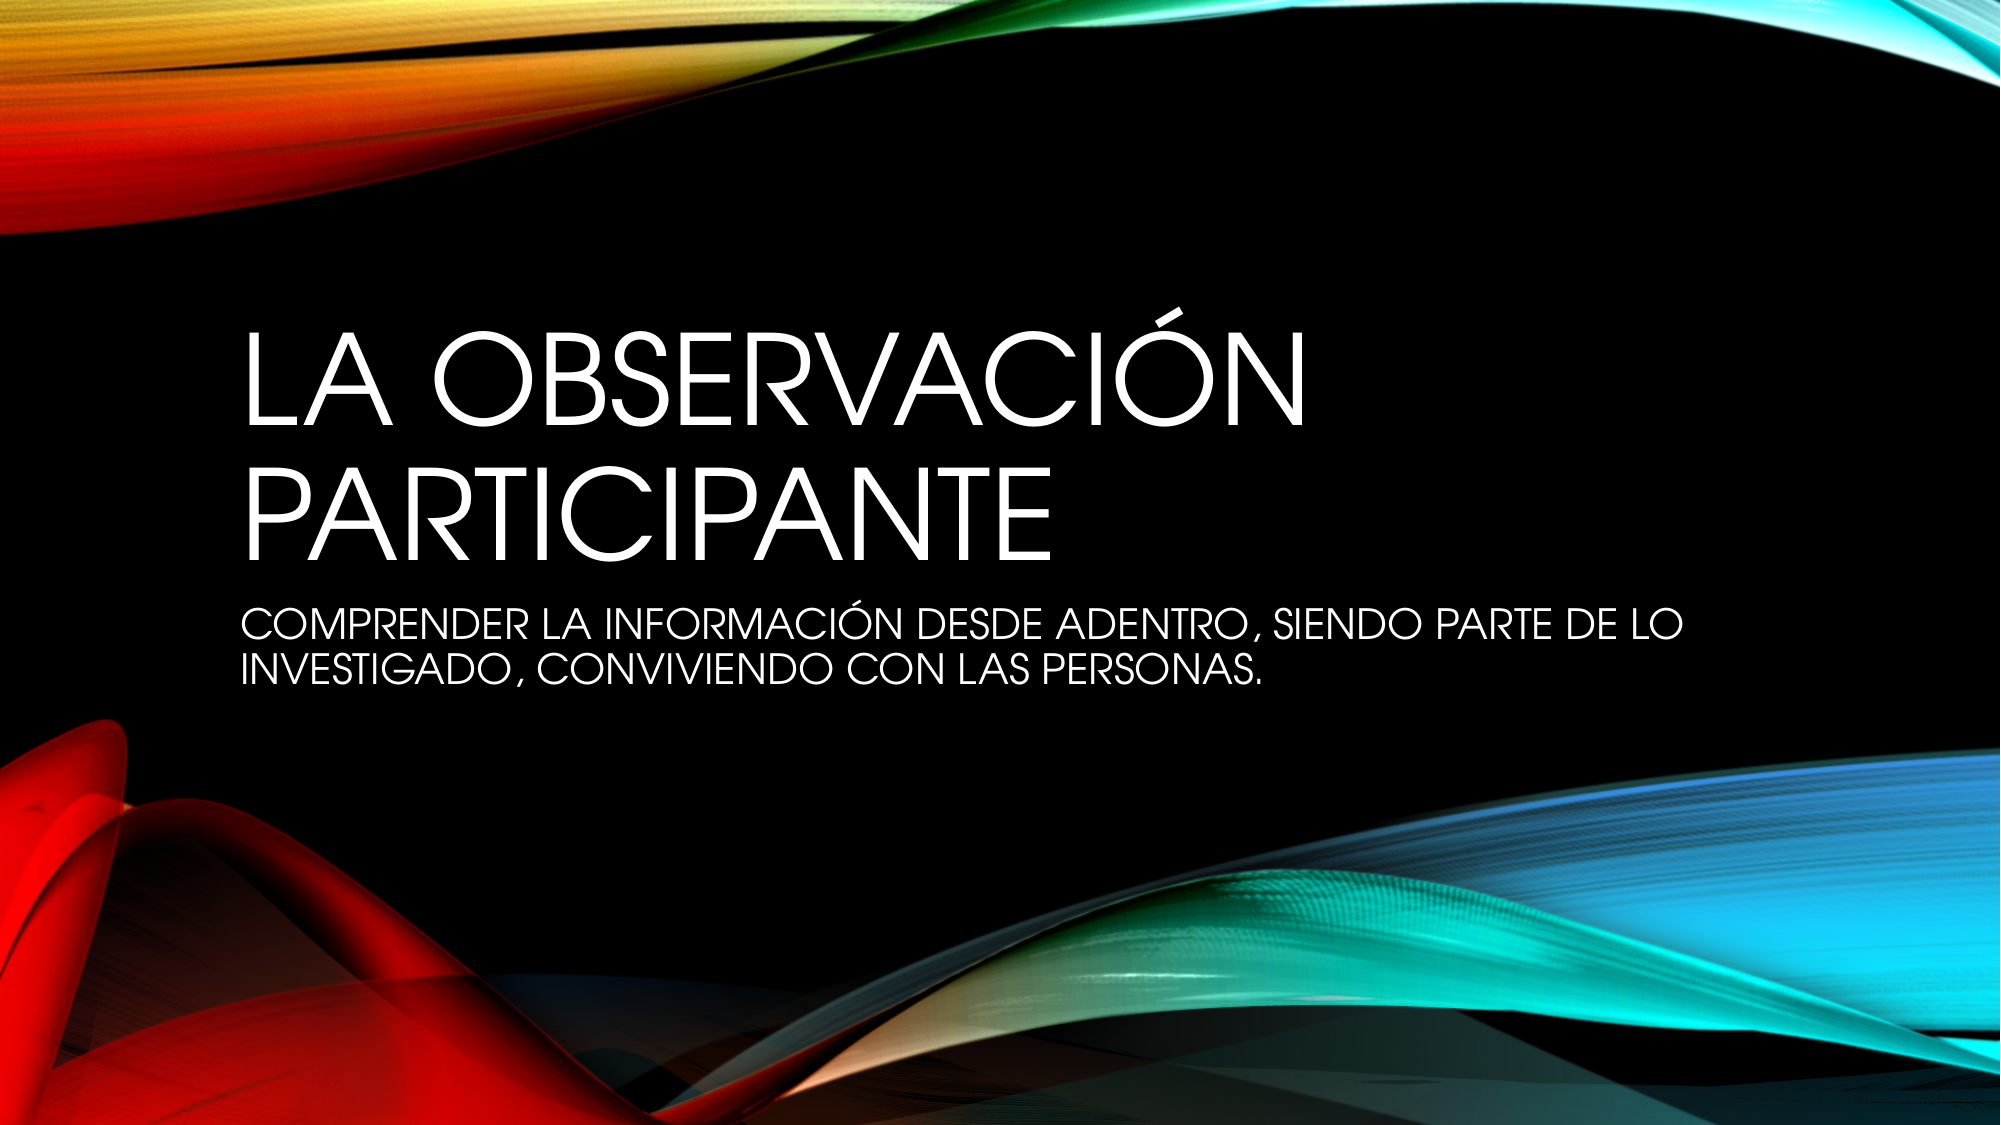

# LA OBSERVACIÓN PARTICIPANTE
COMPRENDER LA INFORMACIÓN DESDE ADENTRO, SIENDO PARTE DE LO INVESTIGADO, CONVIVIENDO CON LAS PERSONAS.